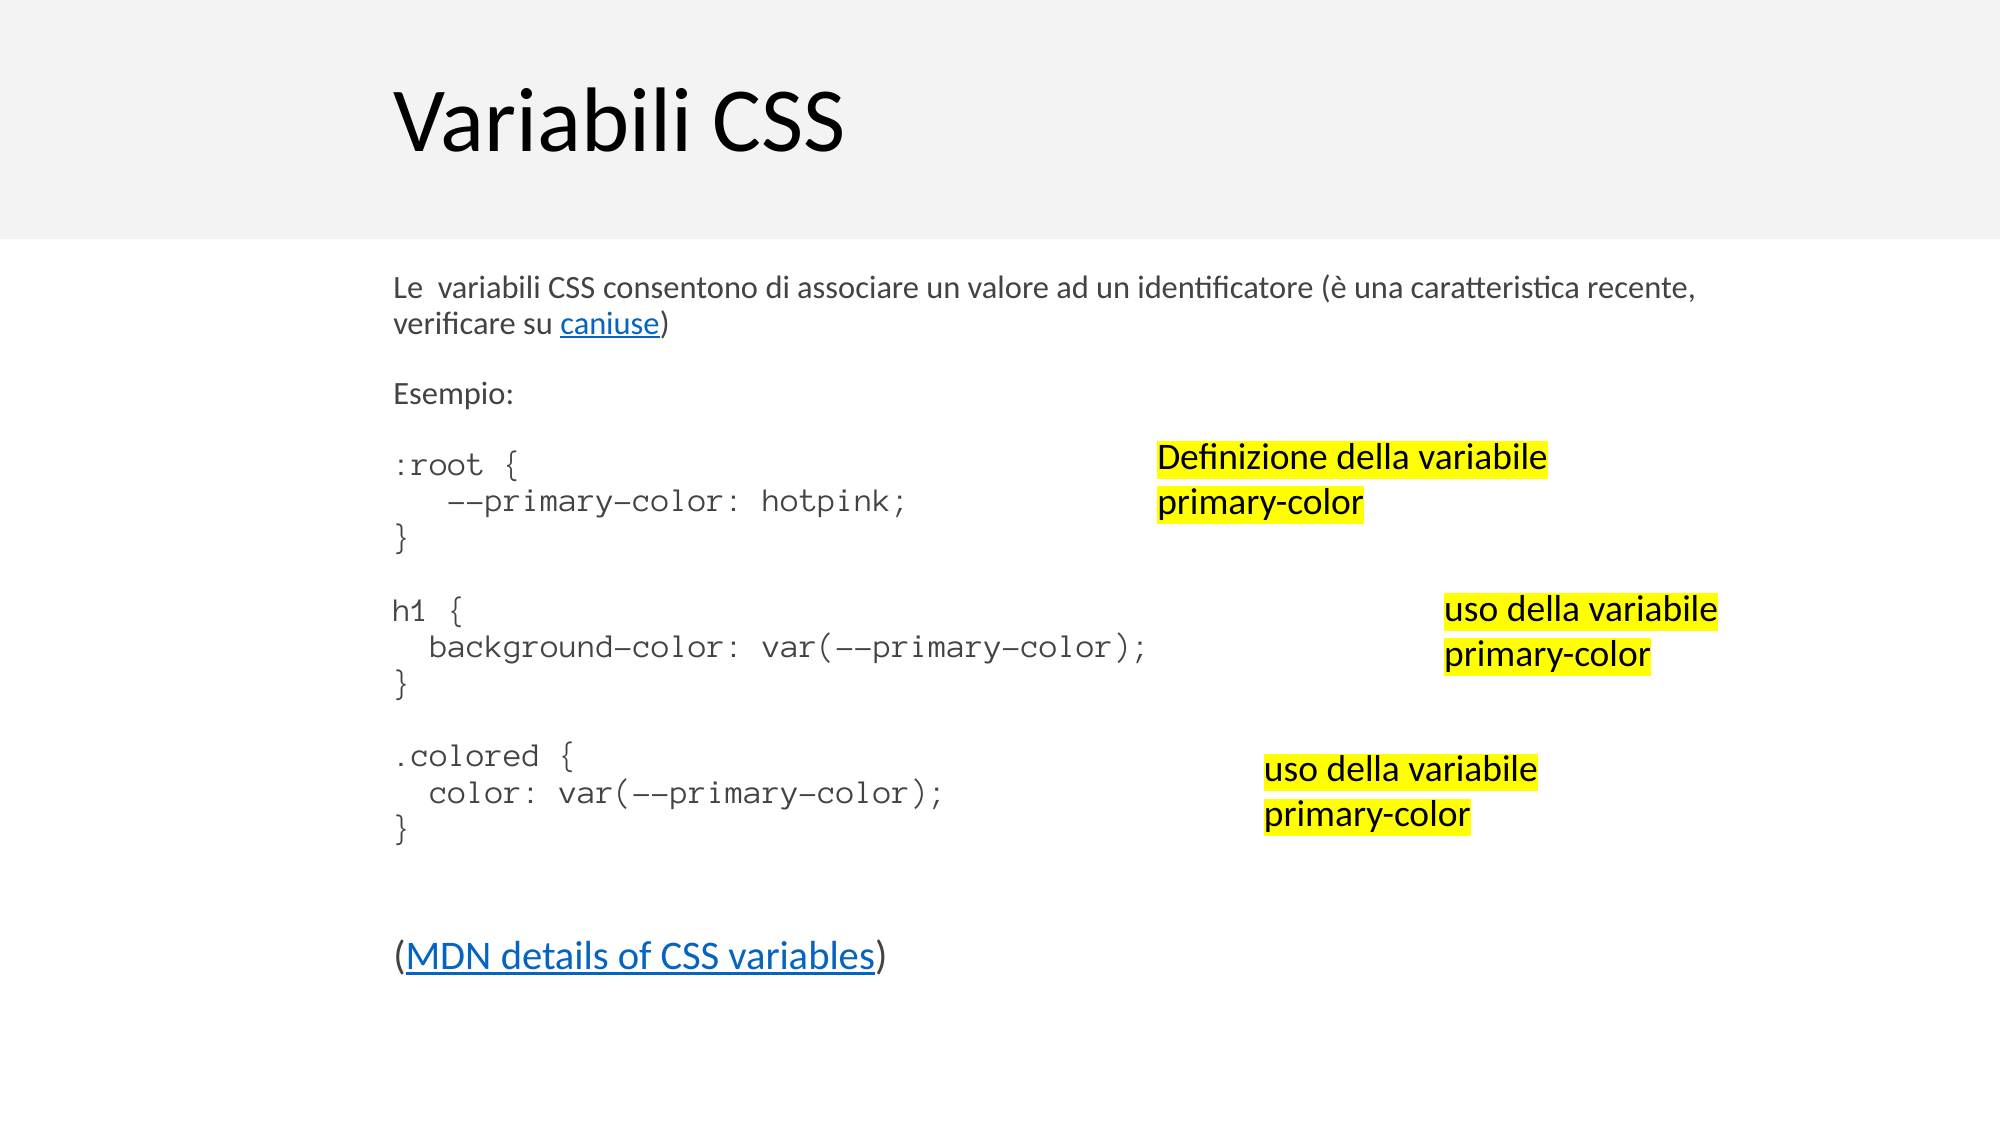

# Variabili CSS
Le  variabili CSS consentono di associare un valore ad un identificatore (è una caratteristica recente, verificare su caniuse)

Esempio:

:root {
   --primary-color: hotpink;
}

h1 {
  background-color: var(--primary-color);
}

.colored {
  color: var(--primary-color);
}

(MDN details of CSS variables)

Definizione della variabile
primary-color
uso della variabile
primary-color
uso della variabile
primary-color